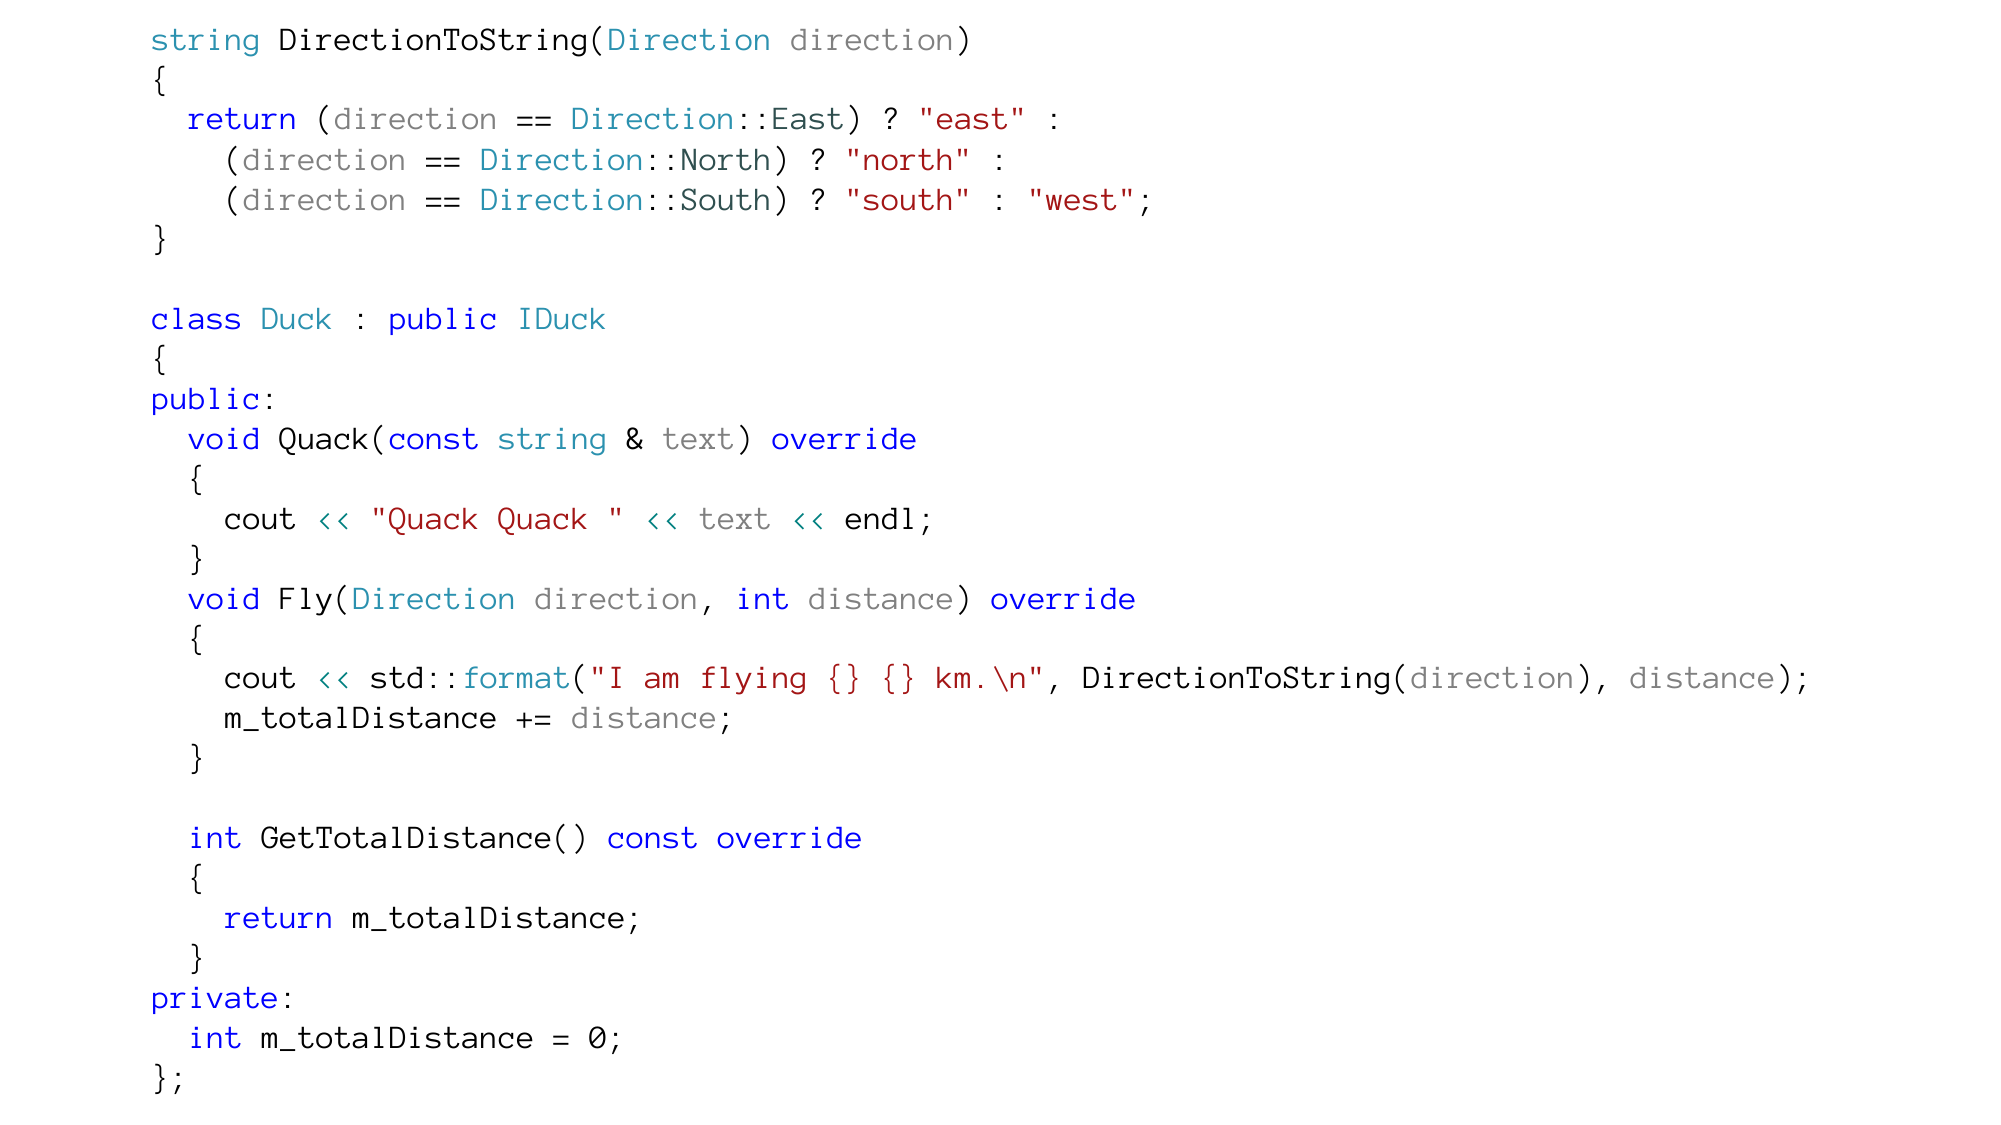

string DirectionToString(Direction direction)
{
  return (direction == Direction::East) ? "east" :
    (direction == Direction::North) ? "north" :
    (direction == Direction::South) ? "south" : "west";
}

class Duck : public IDuck
{
public:
  void Quack(const string & text) override
  {
    cout << "Quack Quack " << text << endl;
  }
  void Fly(Direction direction, int distance) override
  {
    cout << std::format("I am flying {} {} km.\n", DirectionToString(direction), distance);
    m_totalDistance += distance;
  }

  int GetTotalDistance() const override
  {
    return m_totalDistance;
  }
private:
  int m_totalDistance = 0;
};